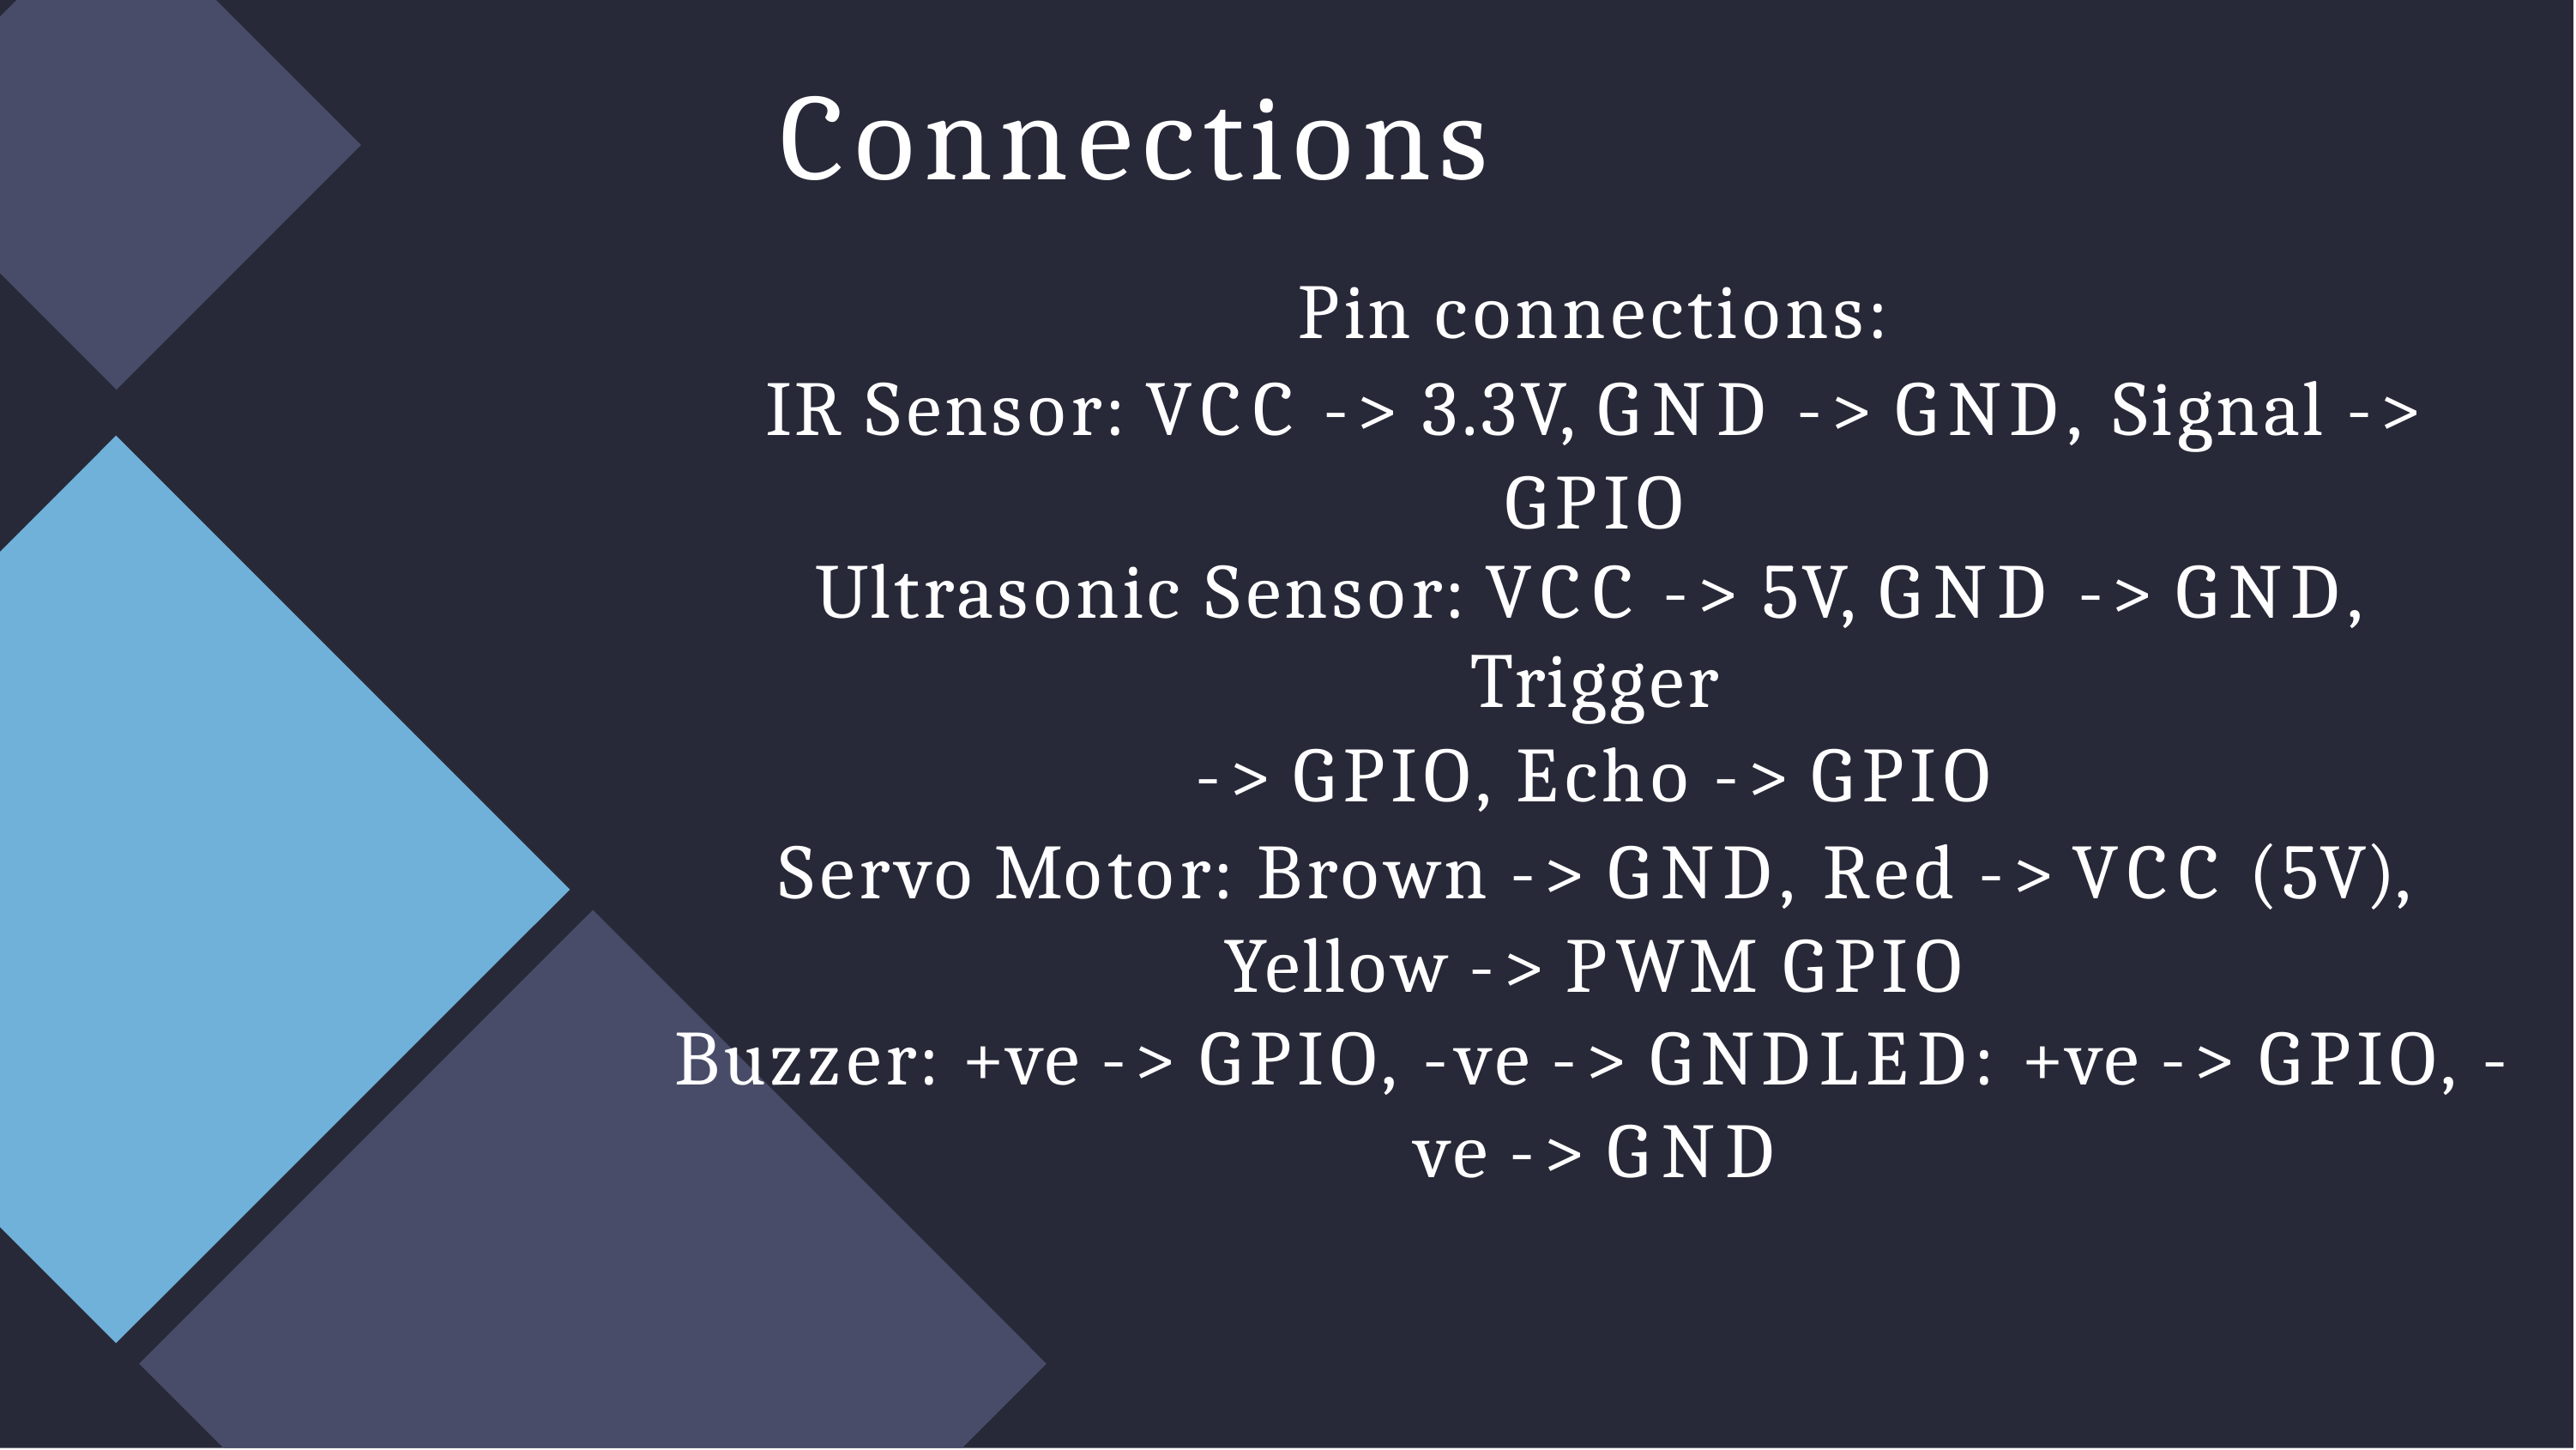

# Connections
Pin connections:
IR Sensor: VCC -> 3.3V, GND -> GND, Signal -> GPIO
Ultrasonic Sensor: VCC -> 5V, GND -> GND, Trigger
-> GPIO, Echo -> GPIO
Servo Motor: Brown -> GND, Red -> VCC (5V), Yellow -> PWM GPIO
Buzzer: +ve -> GPIO, -ve -> GNDLED: +ve -> GPIO, - ve -> GND